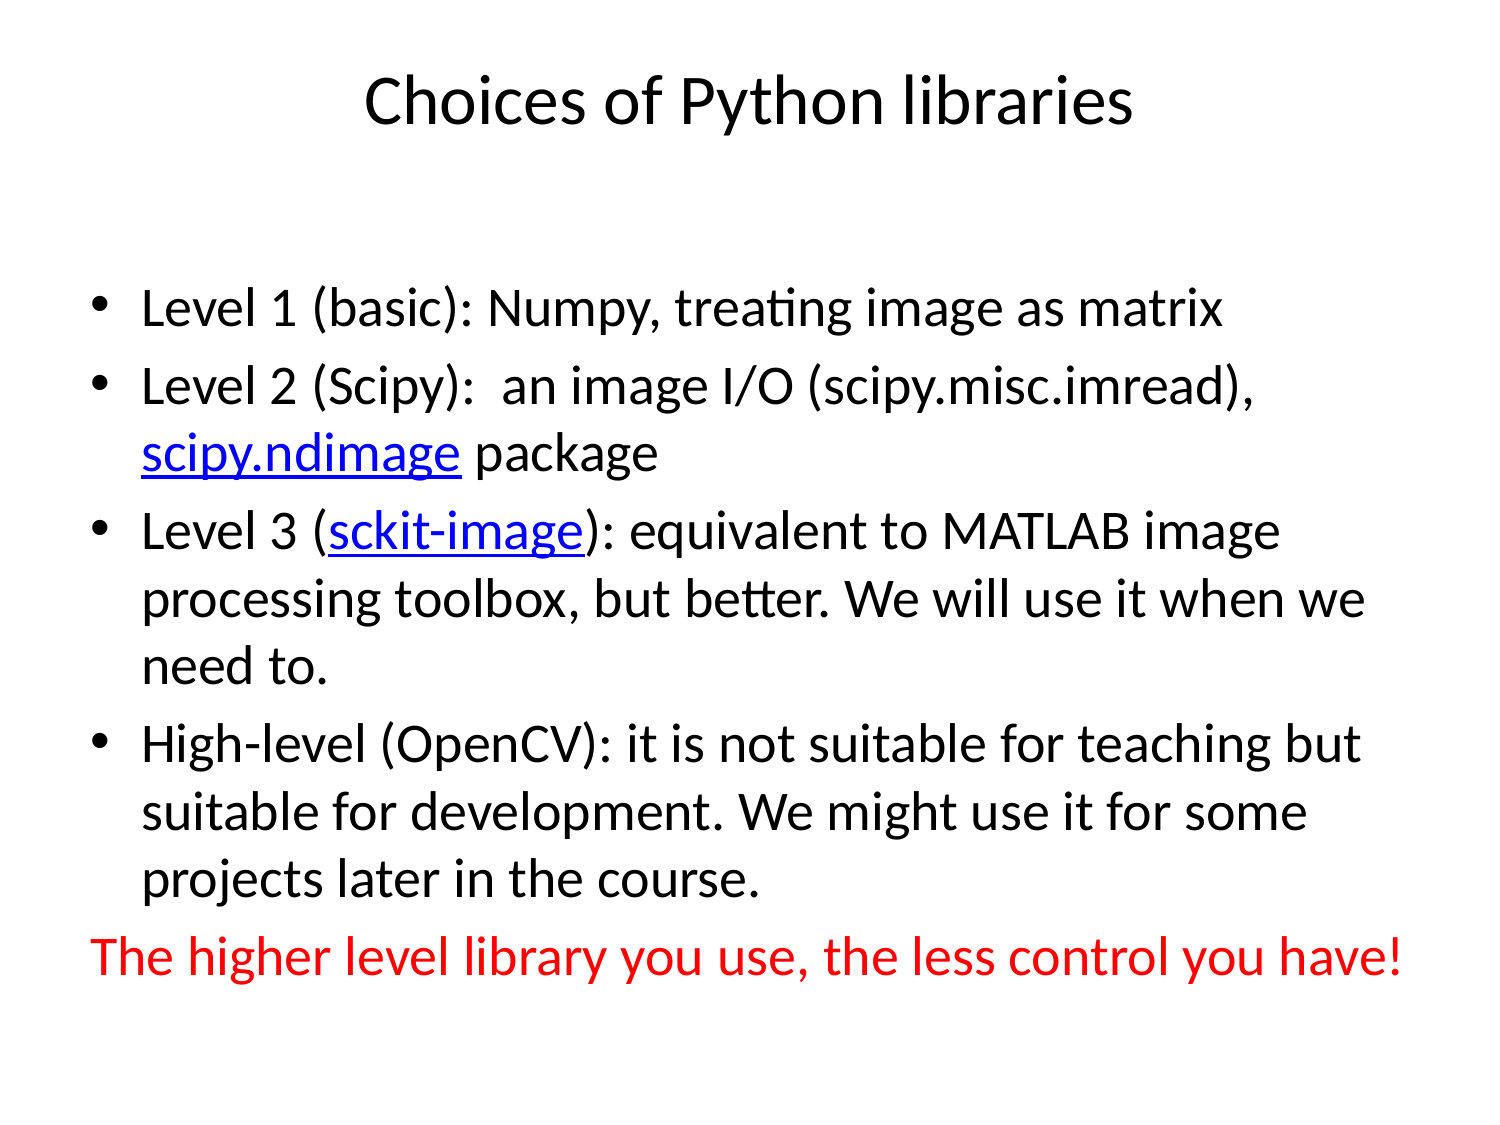

# Choices of Python libraries
Level 1 (basic): Numpy, treating image as matrix
Level 2 (Scipy):  an image I/O (scipy.misc.imread), scipy.ndimage package
Level 3 (sckit-image): equivalent to MATLAB image processing toolbox, but better. We will use it when we need to.
High-level (OpenCV): it is not suitable for teaching but suitable for development. We might use it for some projects later in the course.
The higher level library you use, the less control you have!